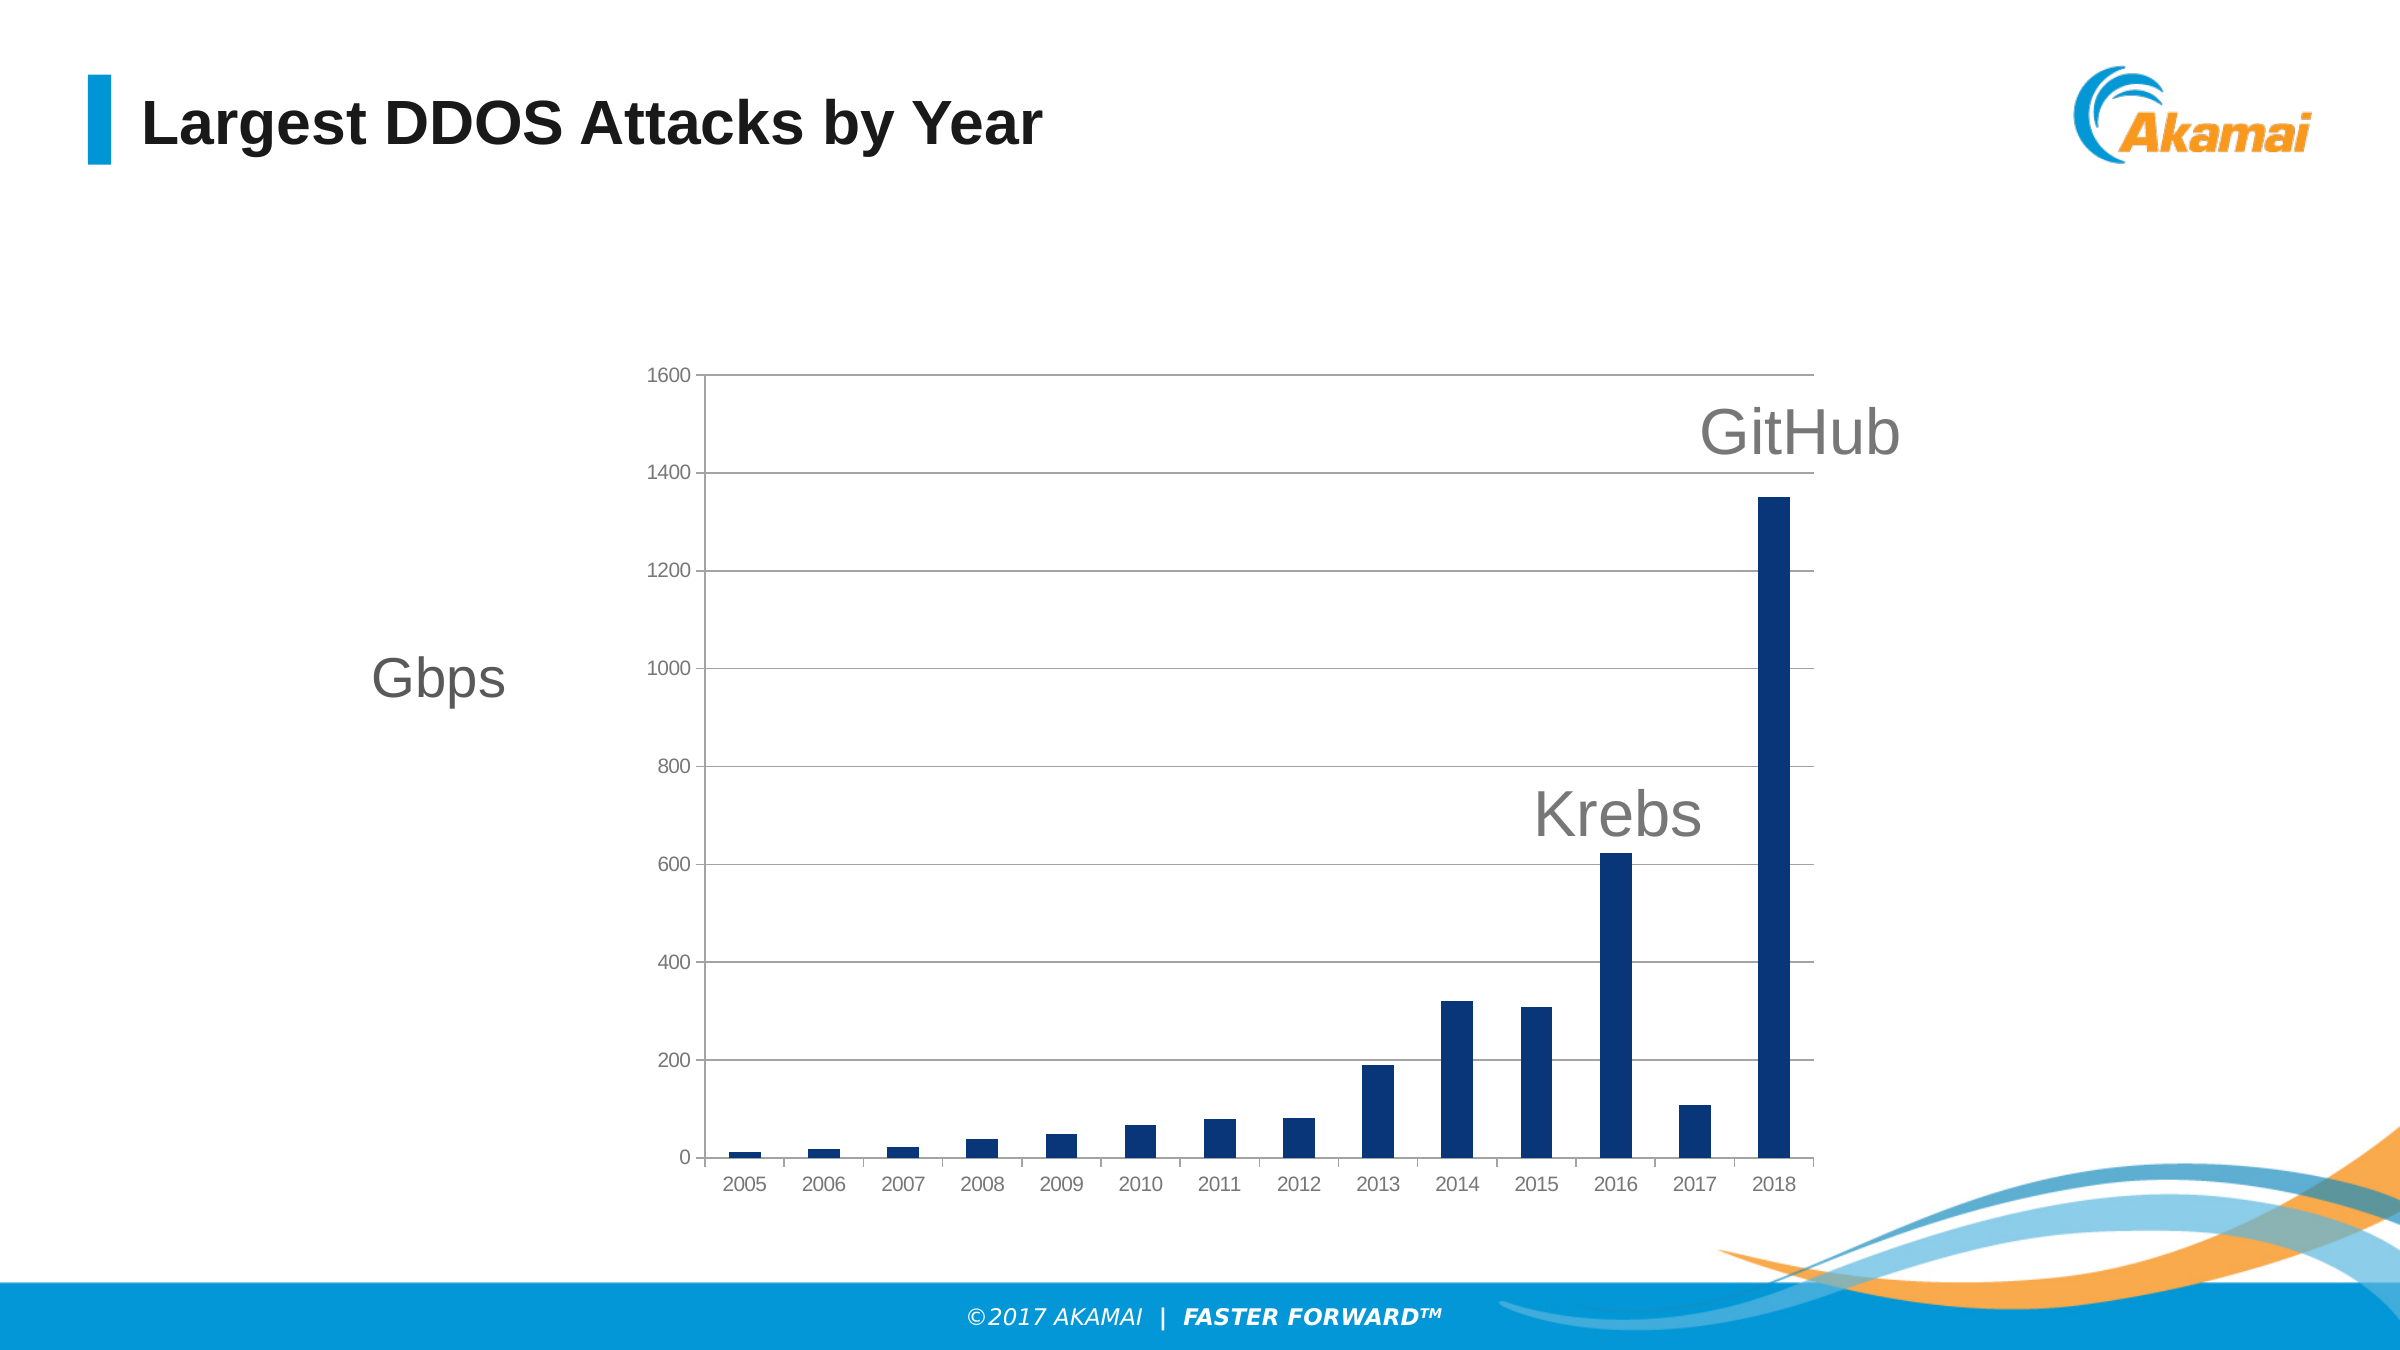

# Largest DDOS Attacks by Year

### Chart

| Category |  |
|---|---|
| 2005 | 11.0 |
| 2006 | 18.0 |
| 2007 | 22.0 |
| 2008 | 39.0 |
| 2009 | 48.0 |
| 2010 | 68.0 |
| 2011 | 79.0 |
| 2012 | 82.0 |
| 2013 | 190.0 |
| 2014 | 321.0 |
| 2015 | 309.0 |
| 2016 | 623.0 |
| 2017 | 109.0 |
| 2018 | 1350.0 |
GitHub
Gbps
Krebs